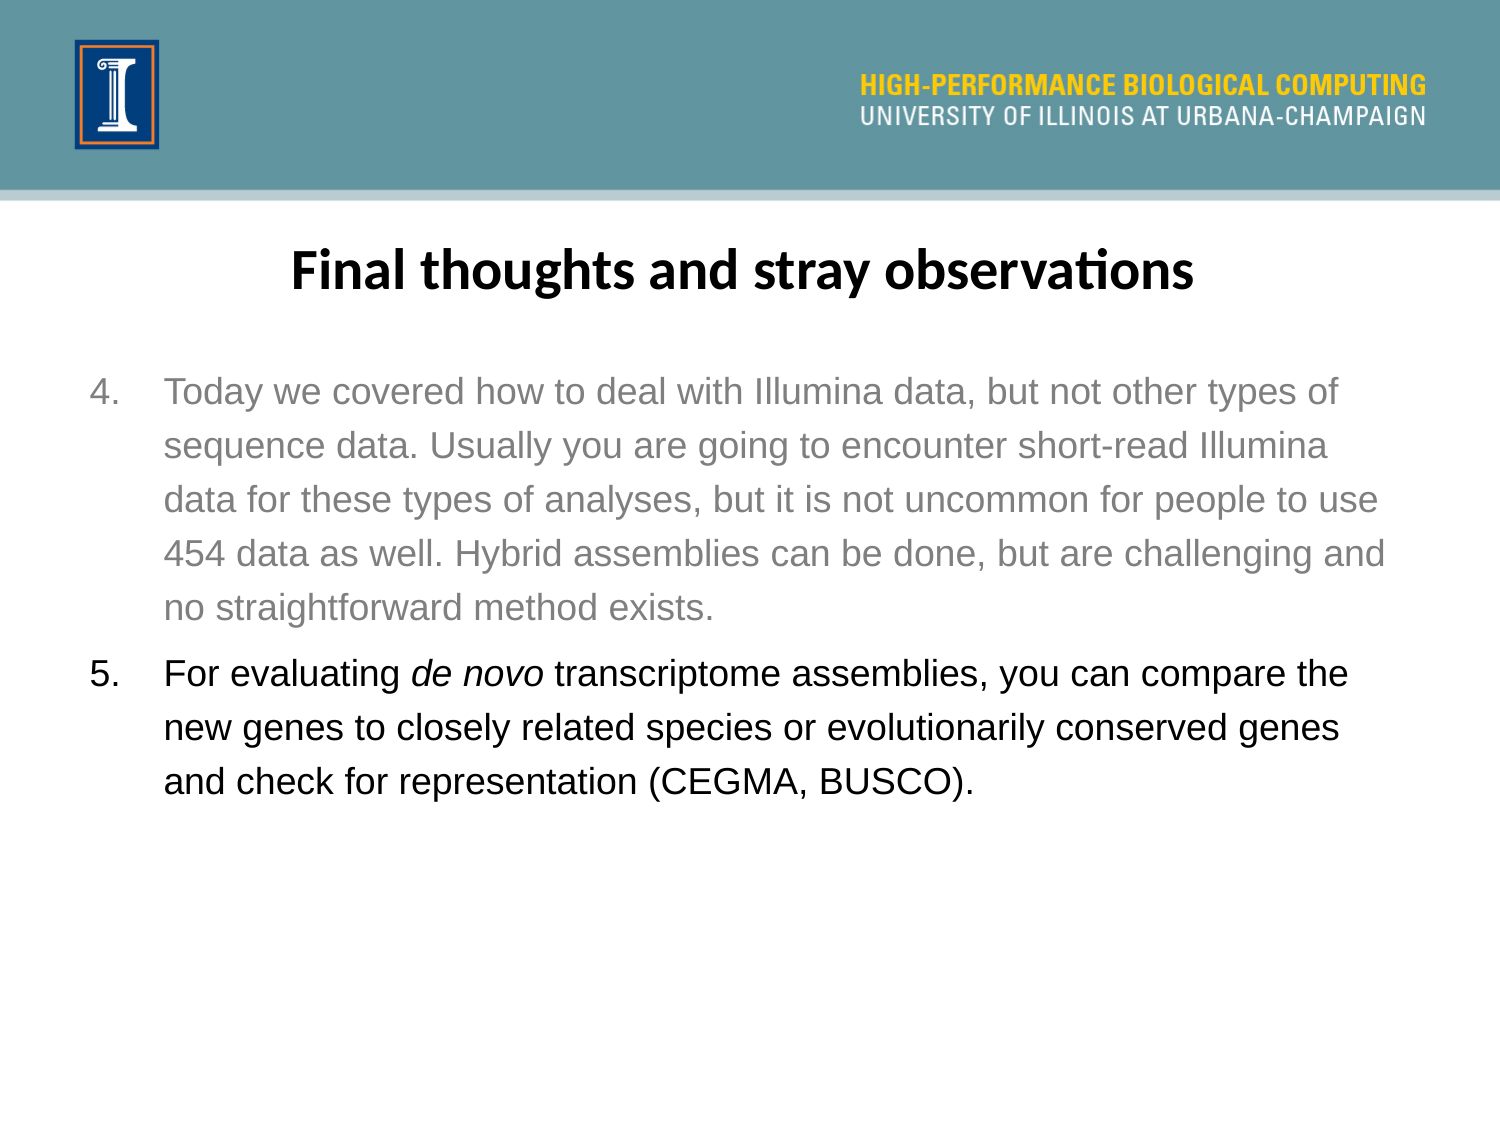

Final thoughts and stray observations

Today we covered how to deal with Illumina data, but not other types of sequence data. Usually you are going to encounter short-read Illumina data for these types of analyses, but it is not uncommon for people to use 454 data as well. Hybrid assemblies can be done, but are challenging and no straightforward method exists.
For evaluating de novo transcriptome assemblies, you can compare the new genes to closely related species or evolutionarily conserved genes and check for representation (CEGMA, BUSCO).